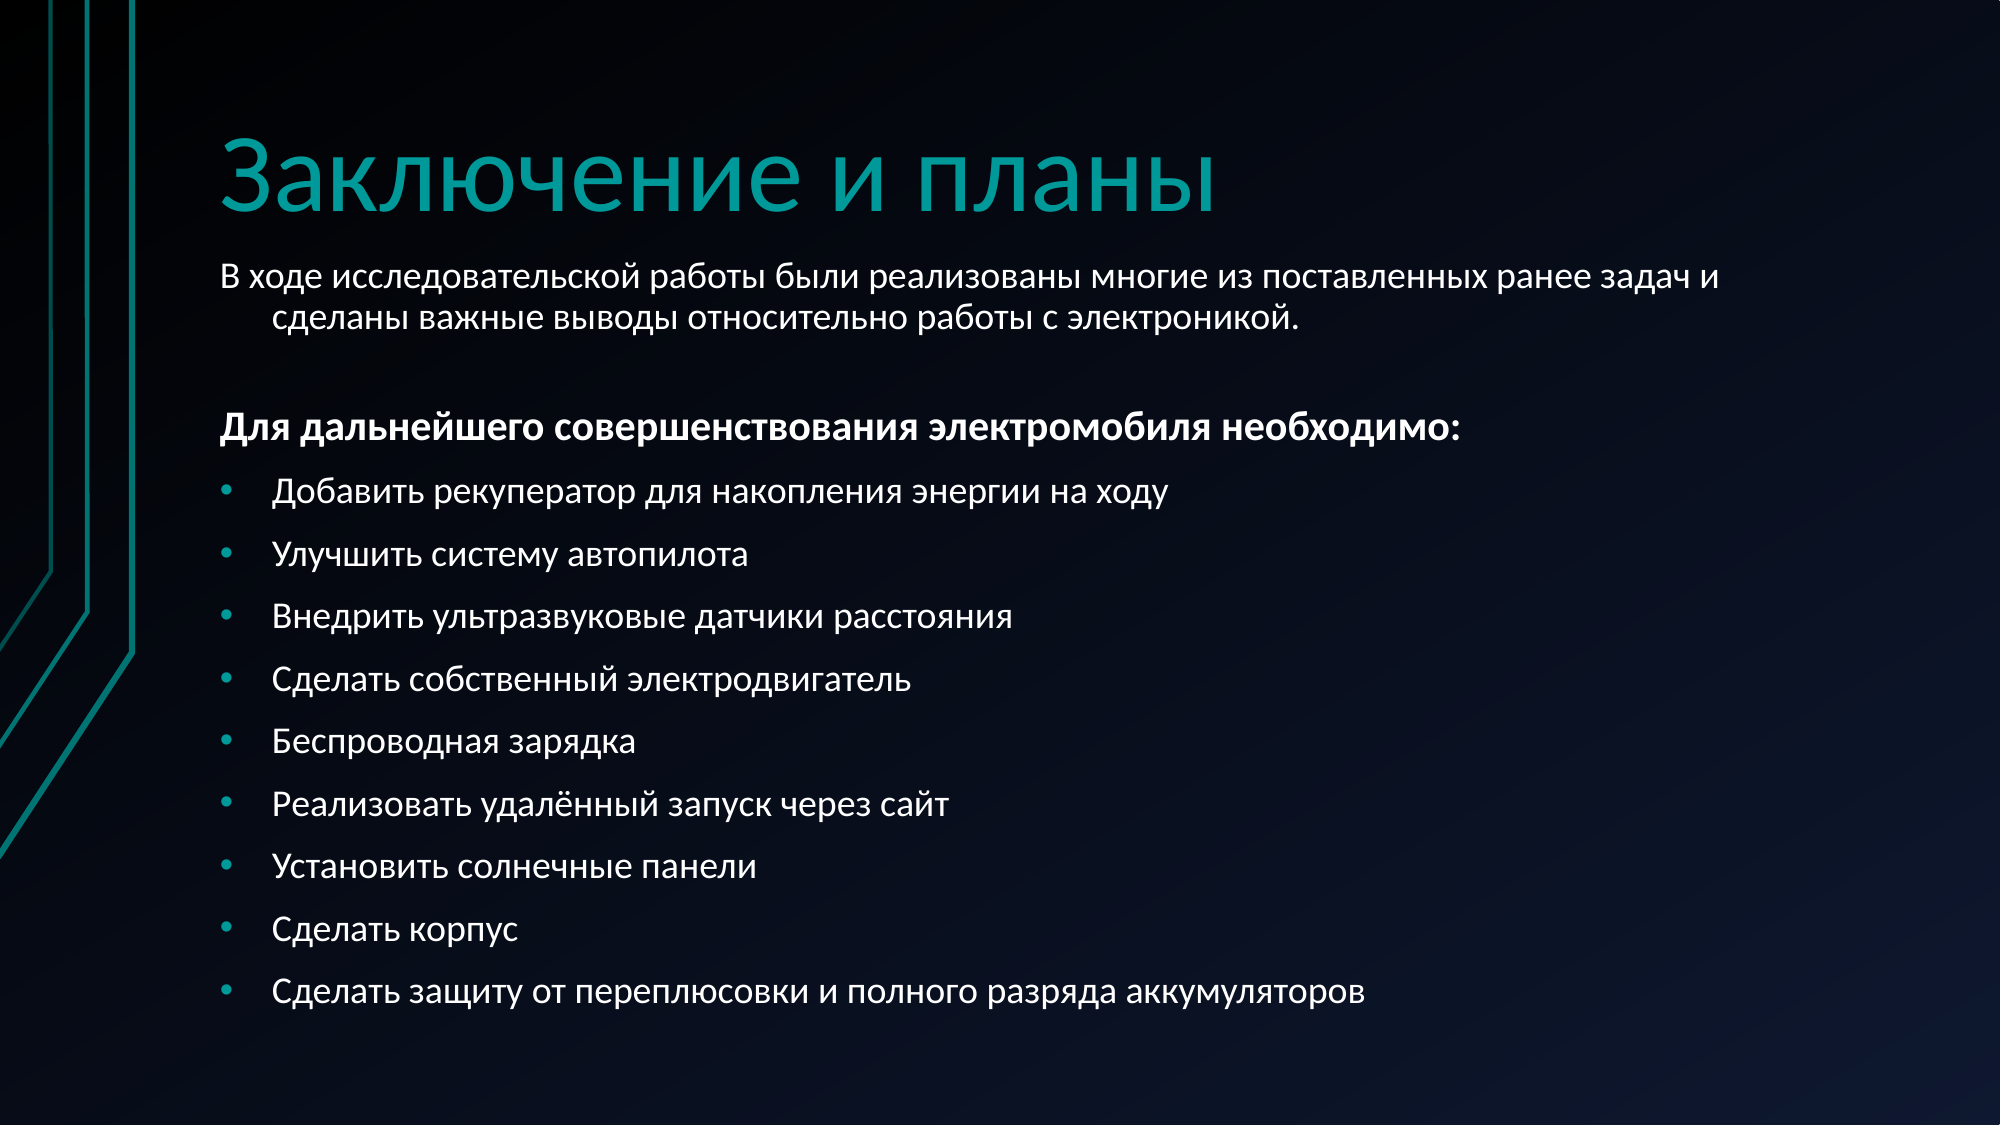

# Заключение и планы
В ходе исследовательской работы были реализованы многие из поставленных ранее задач и сделаны важные выводы относительно работы с электроникой.
Для дальнейшего совершенствования электромобиля необходимо:
Добавить рекуператор для накопления энергии на ходу
Улучшить систему автопилота
Внедрить ультразвуковые датчики расстояния
Сделать собственный электродвигатель
Беспроводная зарядка
Реализовать удалённый запуск через сайт
Установить солнечные панели
Сделать корпус
Сделать защиту от переплюсовки и полного разряда аккумуляторов